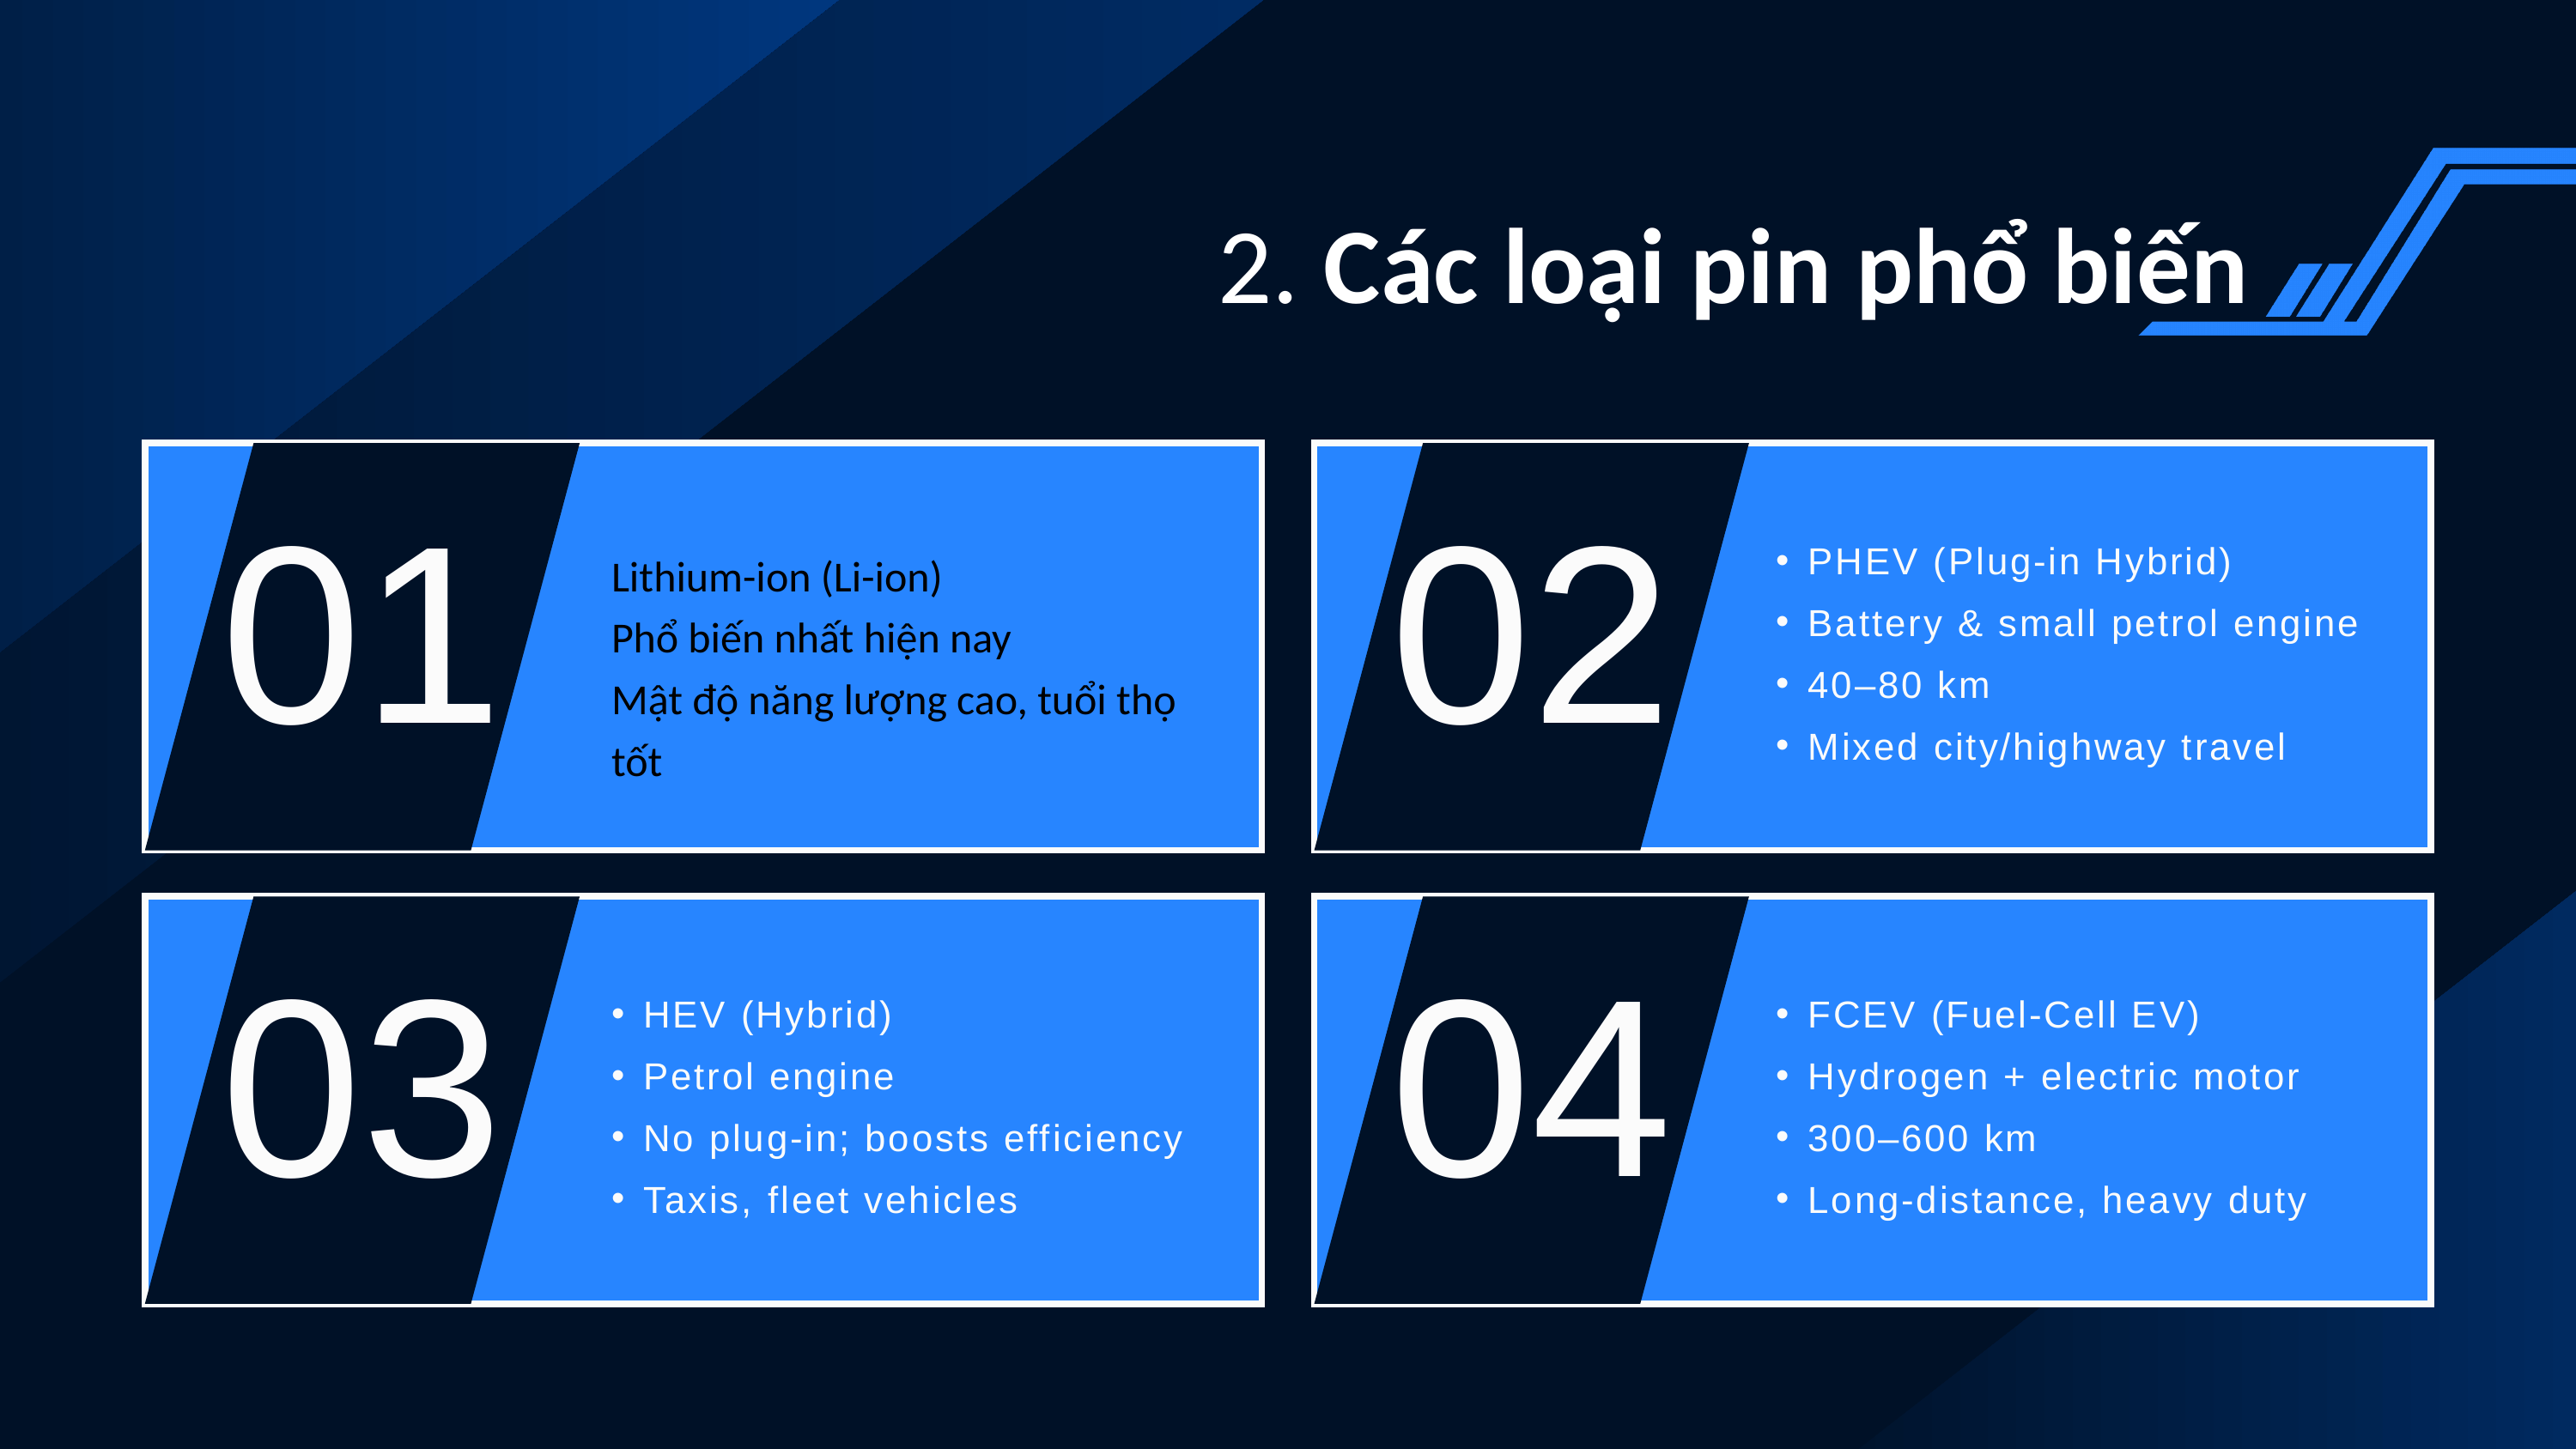

2. Các loại pin phổ biến
01
02

Lithium-ion (Li-ion)
Phổ biến nhất hiện nay
Mật độ năng lượng cao, tuổi thọ tốt
PHEV (Plug-in Hybrid)
Battery & small petrol engine
40–80 km
Mixed city/highway travel
03
04

HEV (Hybrid)
Petrol engine
No plug-in; boosts efficiency
Taxis, fleet vehicles
FCEV (Fuel-Cell EV)
Hydrogen + electric motor
300–600 km
Long-distance, heavy duty